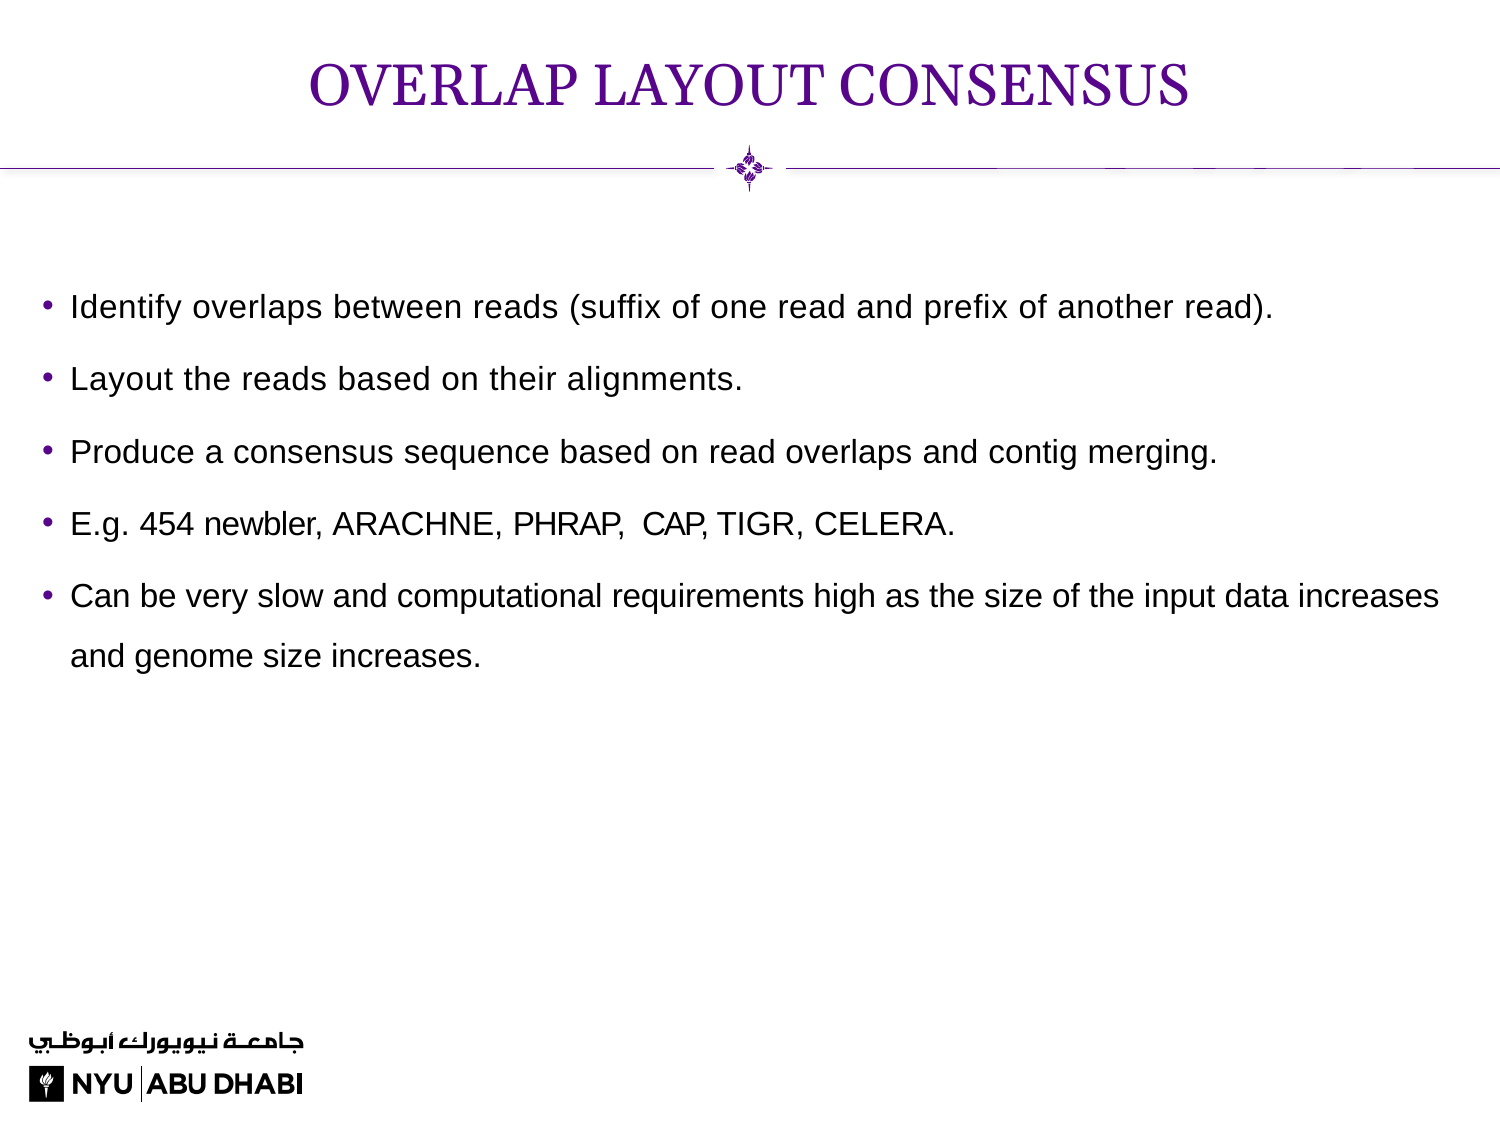

# Overlap layout consensus
Identify overlaps between reads (suffix of one read and prefix of another read).
Layout the reads based on their alignments.
Produce a consensus sequence based on read overlaps and contig merging.
E.g. 454 newbler, ARACHNE, PHRAP,  CAP, TIGR, CELERA.
Can be very slow and computational requirements high as the size of the input data increases and genome size increases.